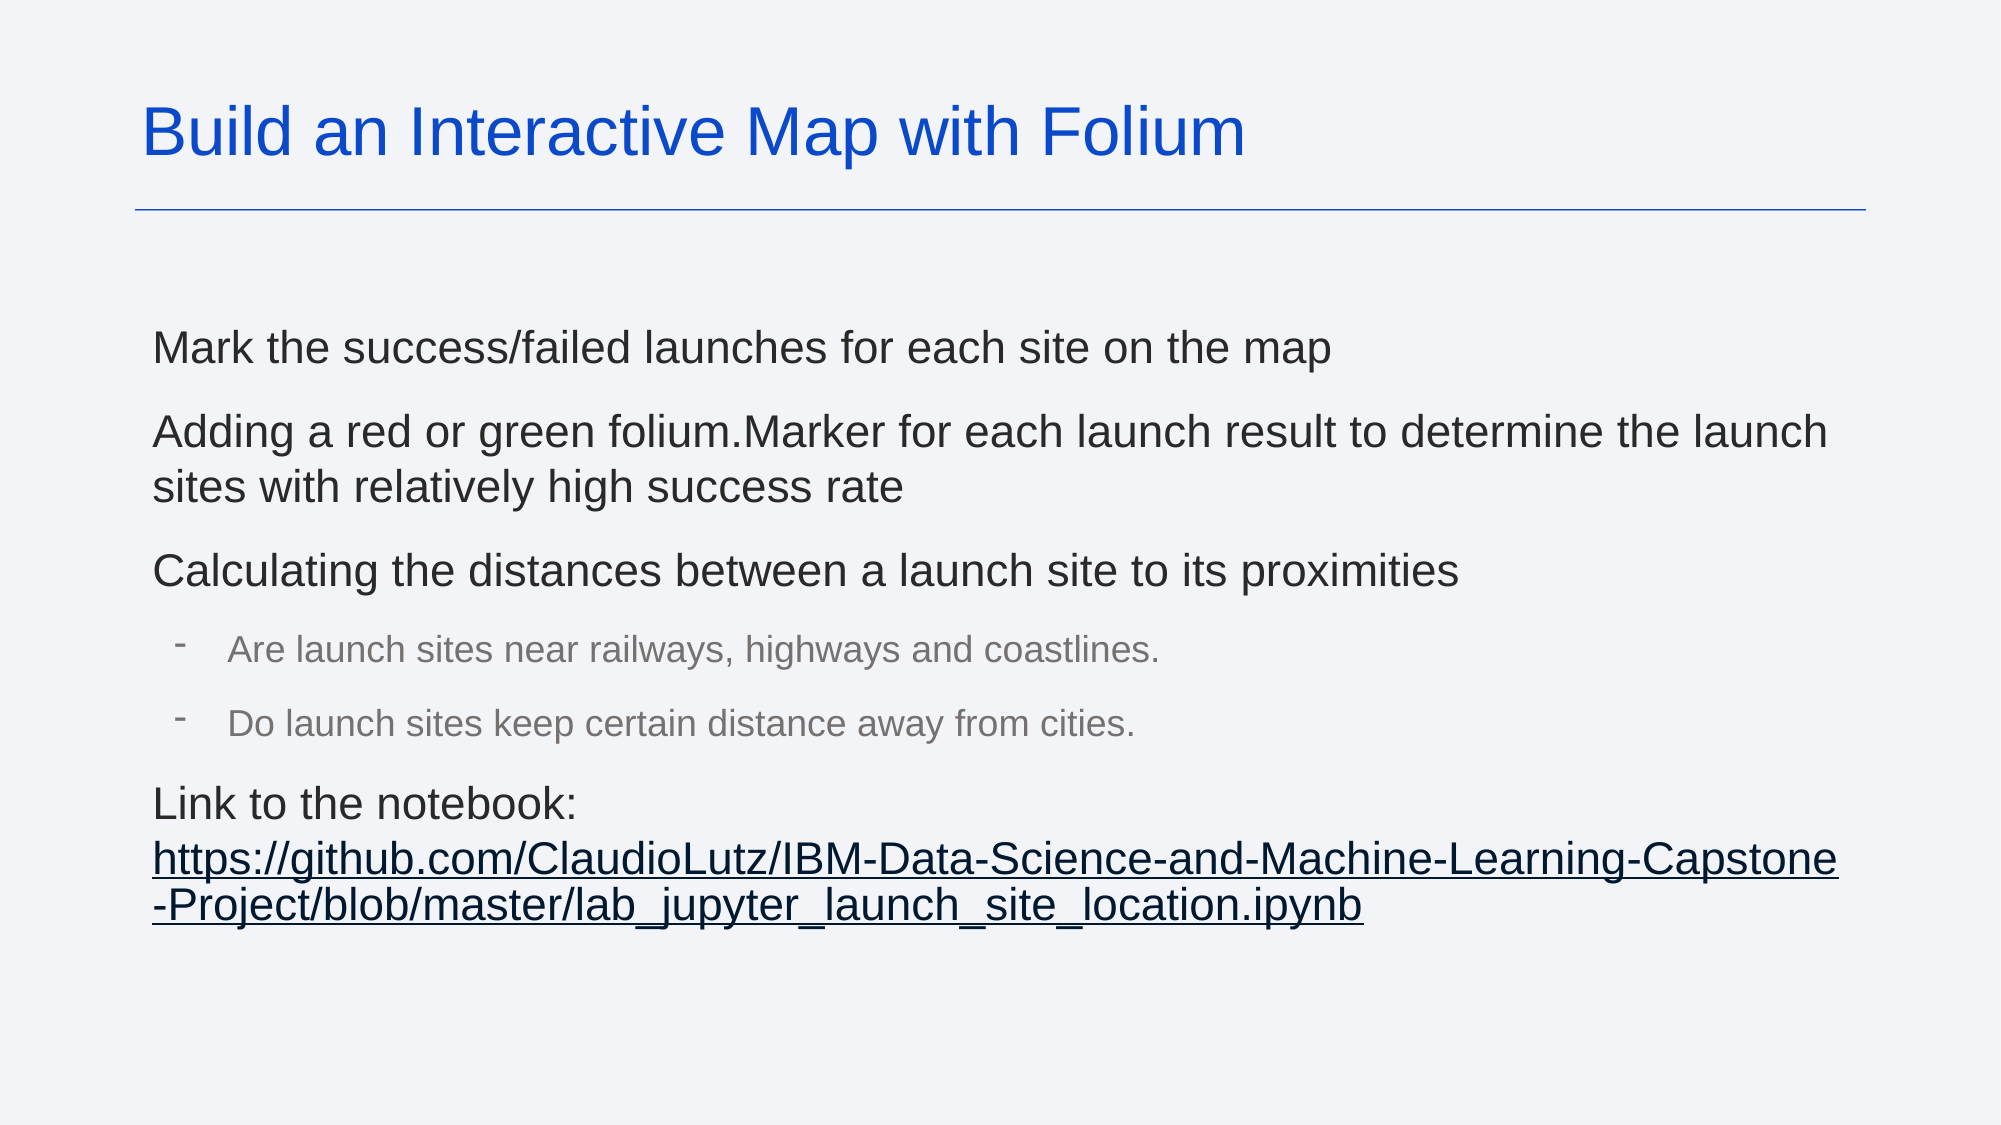

Build an Interactive Map with Folium
Mark the success/failed launches for each site on the map
Adding a red or green folium.Marker for each launch result to determine the launch sites with relatively high success rate
Calculating the distances between a launch site to its proximities
Are launch sites near railways, highways and coastlines.
Do launch sites keep certain distance away from cities.
Link to the notebook: https://github.com/ClaudioLutz/IBM-Data-Science-and-Machine-Learning-Capstone-Project/blob/master/lab_jupyter_launch_site_location.ipynb